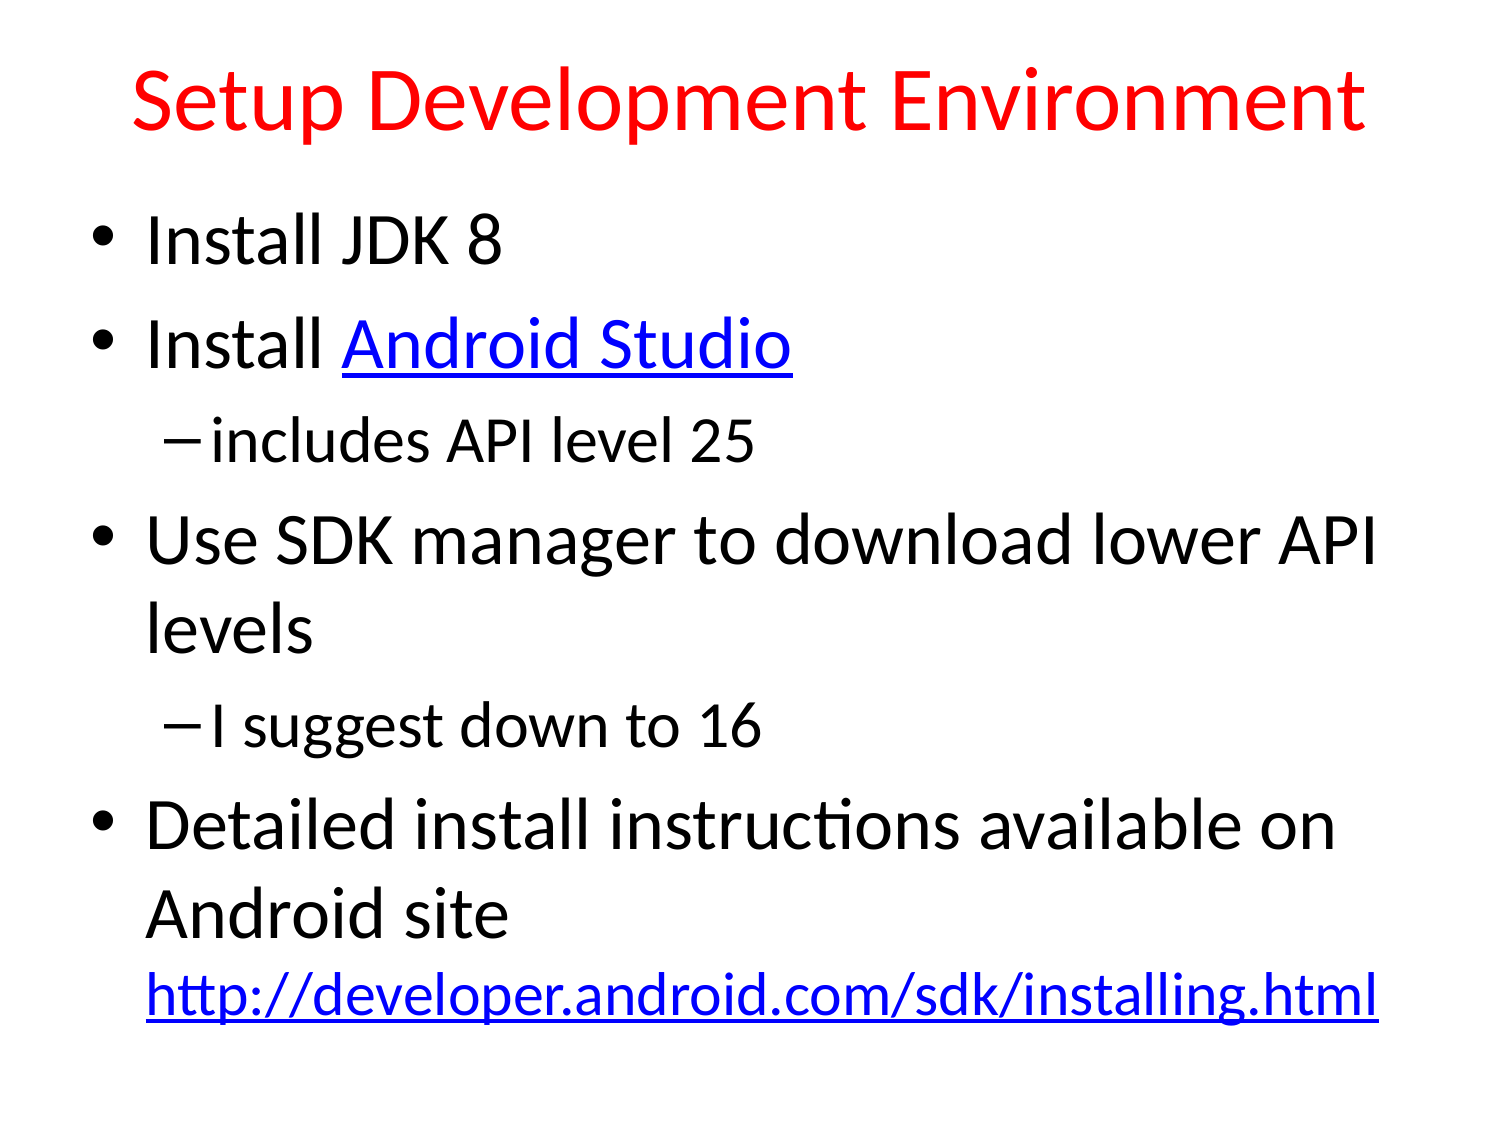

# Setup Development Environment
Install JDK 8
Install Android Studio
includes API level 25
Use SDK manager to download lower API levels
I suggest down to 16
Detailed install instructions available on Android site
http://developer.android.com/sdk/installing.html